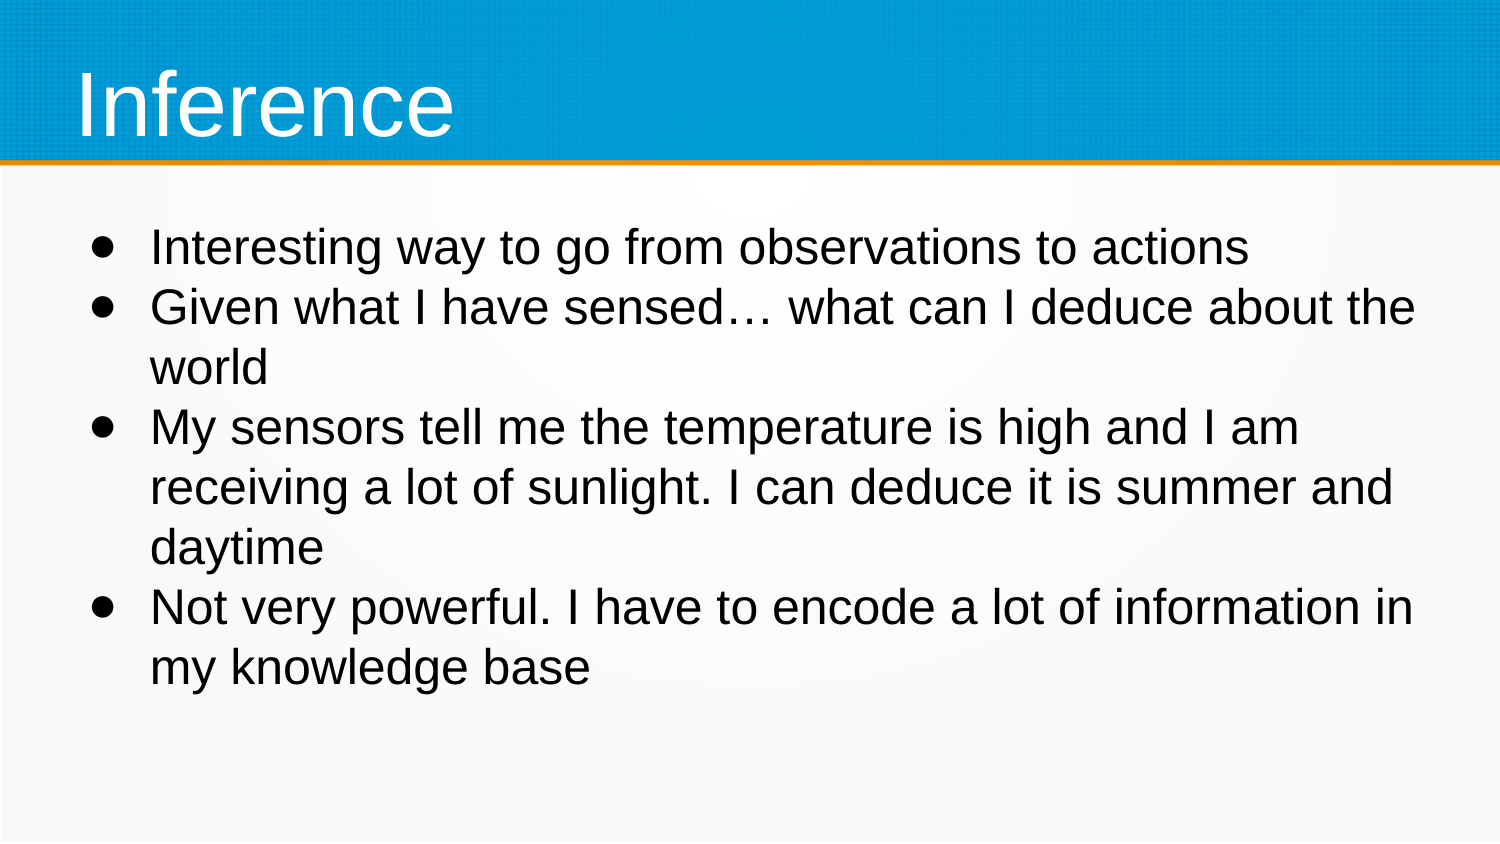

Inference
Interesting way to go from observations to actions
Given what I have sensed… what can I deduce about the world
My sensors tell me the temperature is high and I am receiving a lot of sunlight. I can deduce it is summer and daytime
Not very powerful. I have to encode a lot of information in my knowledge base